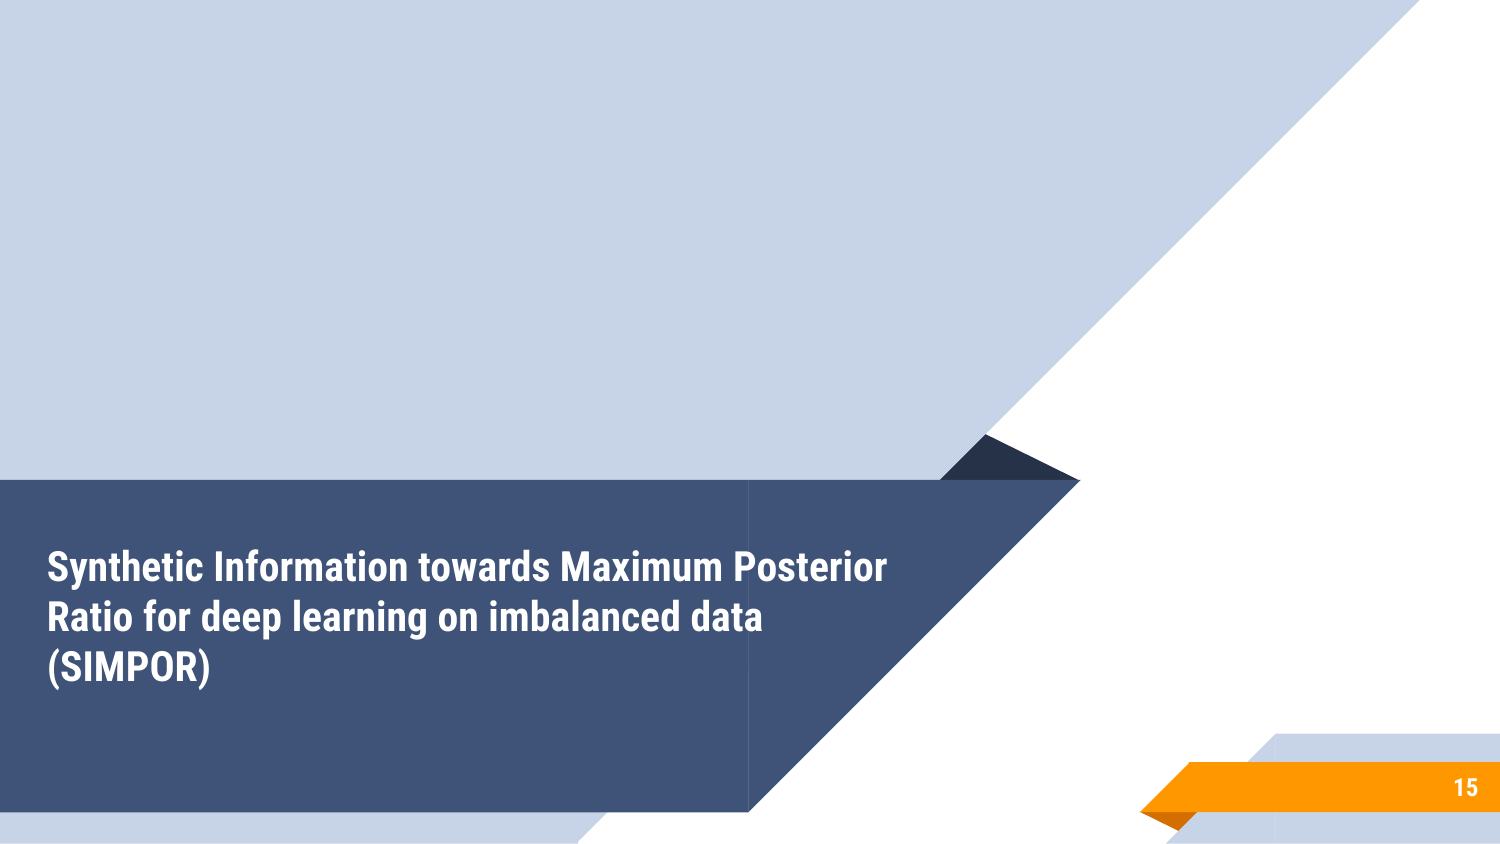

# Synthetic Information towards Maximum Posterior Ratio for deep learning on imbalanced data (SIMPOR)
15